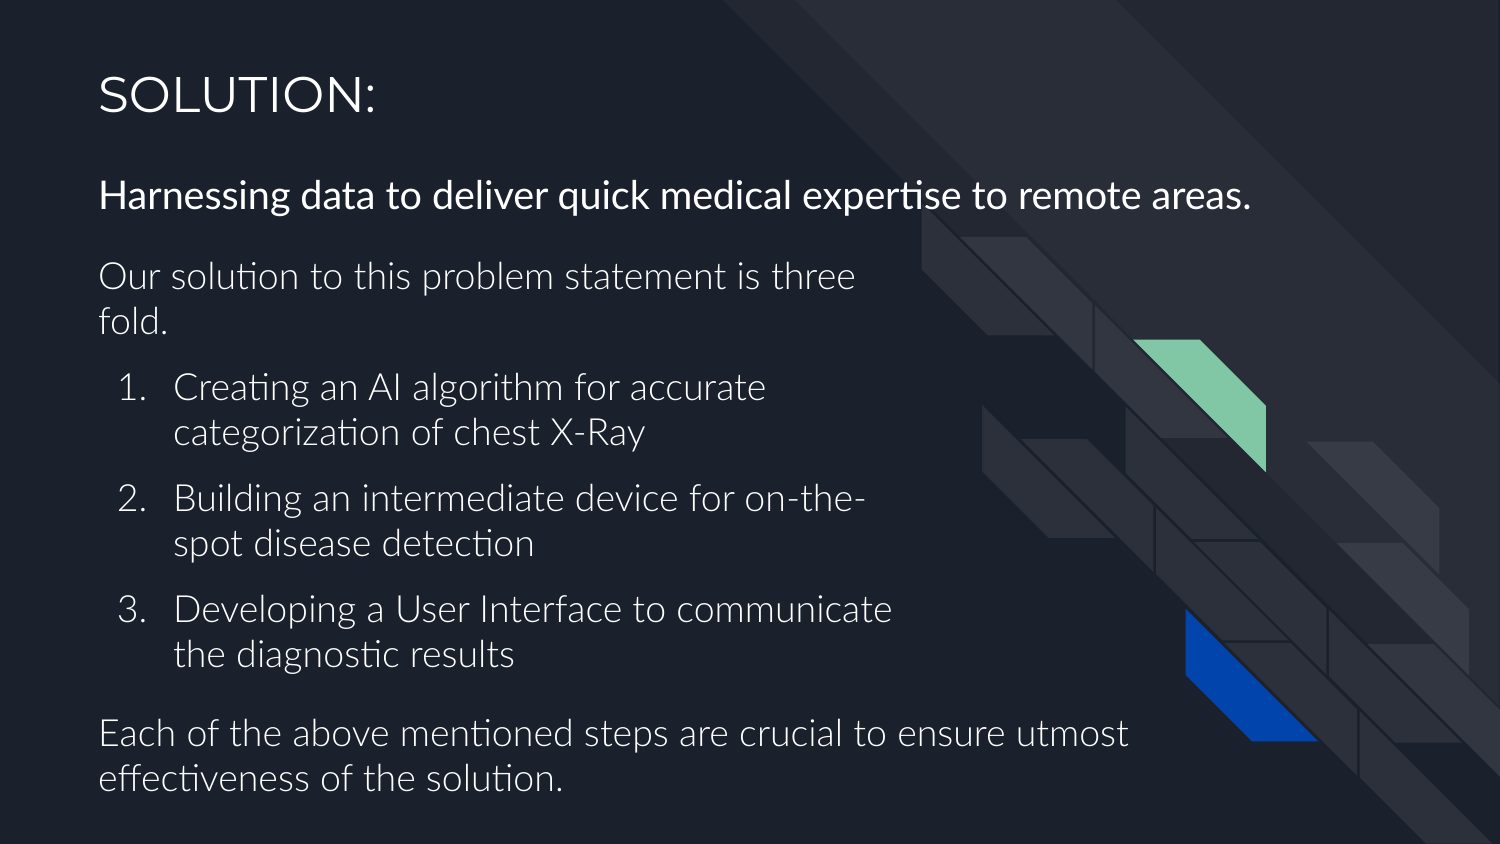

# SOLUTION:
Harnessing data to deliver quick medical expertise to remote areas.
Our solution to this problem statement is three fold.
Creating an AI algorithm for accurate categorization of chest X-Ray
Building an intermediate device for on-the-spot disease detection
Developing a User Interface to communicate the diagnostic results

Each of the above mentioned steps are crucial to ensure utmost effectiveness of the solution.